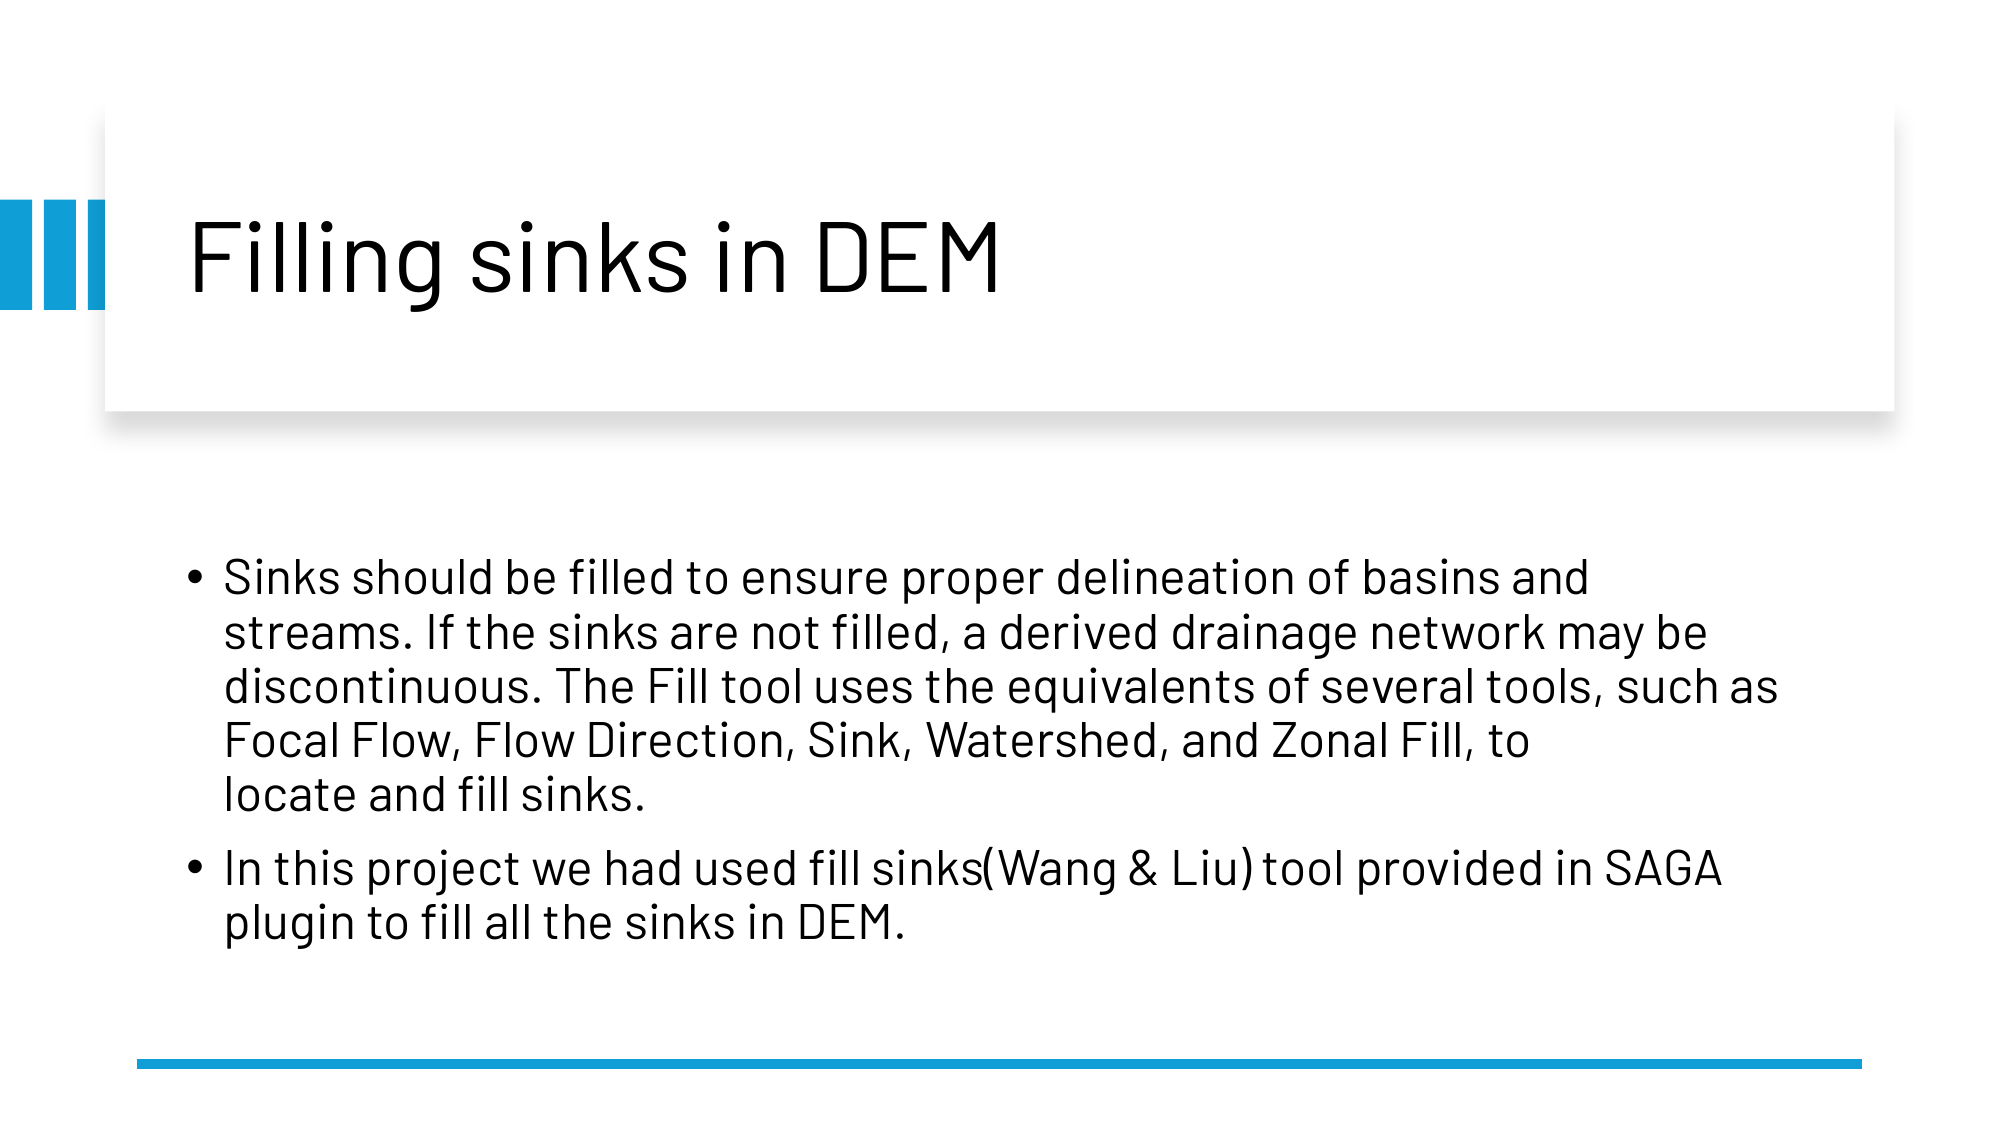

# Filling sinks in DEM

Sinks should be filled to ensure proper delineation of basins and streams. If the sinks are not filled, a derived drainage network may be discontinuous. The Fill tool uses the equivalents of several tools, such as Focal Flow, Flow Direction, Sink, Watershed, and Zonal Fill, to locate and fill sinks.
In this project we had used fill sinks(Wang & Liu) tool provided in SAGA plugin to fill all the sinks in DEM.
12